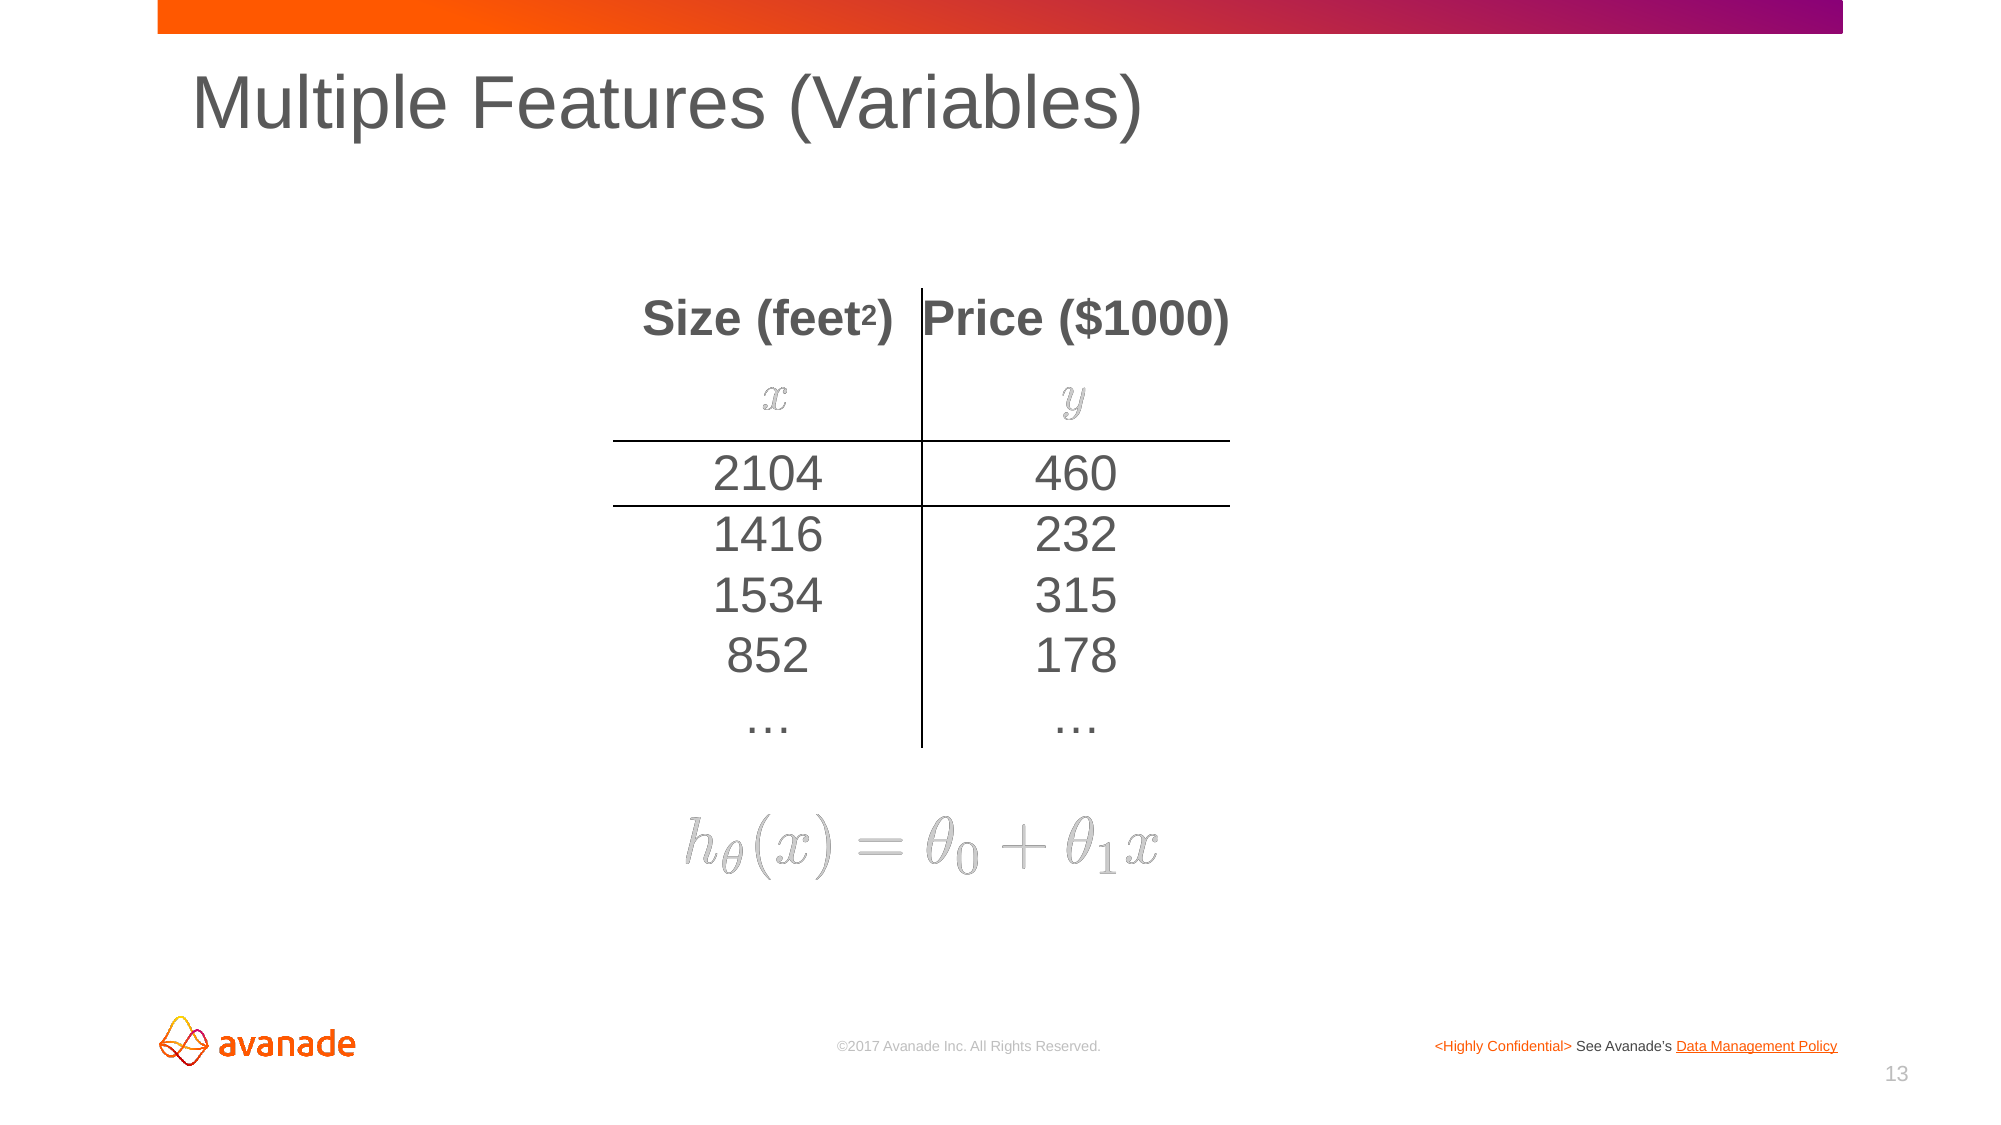

# Multiple Features (Variables)
| Size (feet2) | Price ($1000) |
| --- | --- |
| 2104 | 460 |
| 1416 | 232 |
| 1534 | 315 |
| 852 | 178 |
| … | … |

13